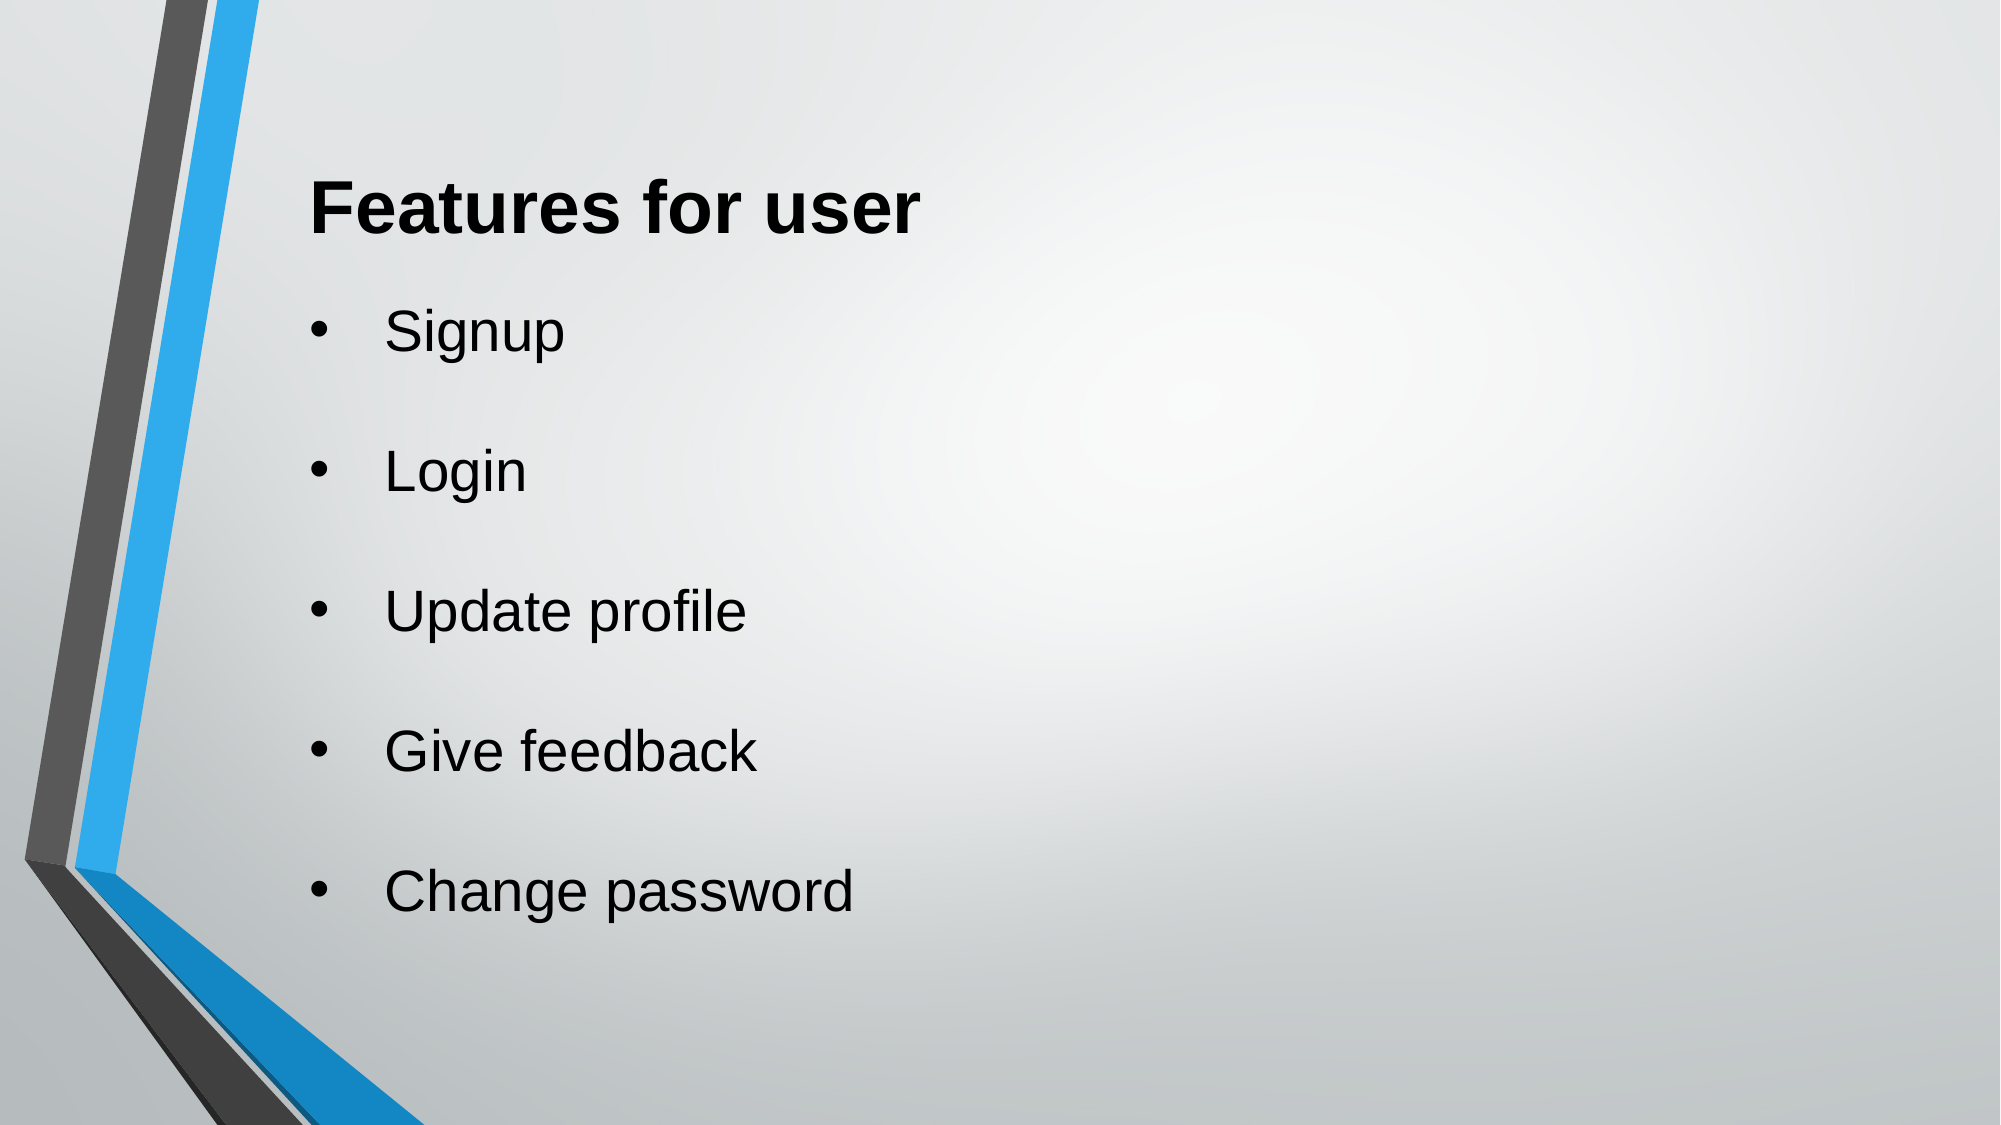

Features for user

Signup

Login

Update profile

Give feedback

Change password